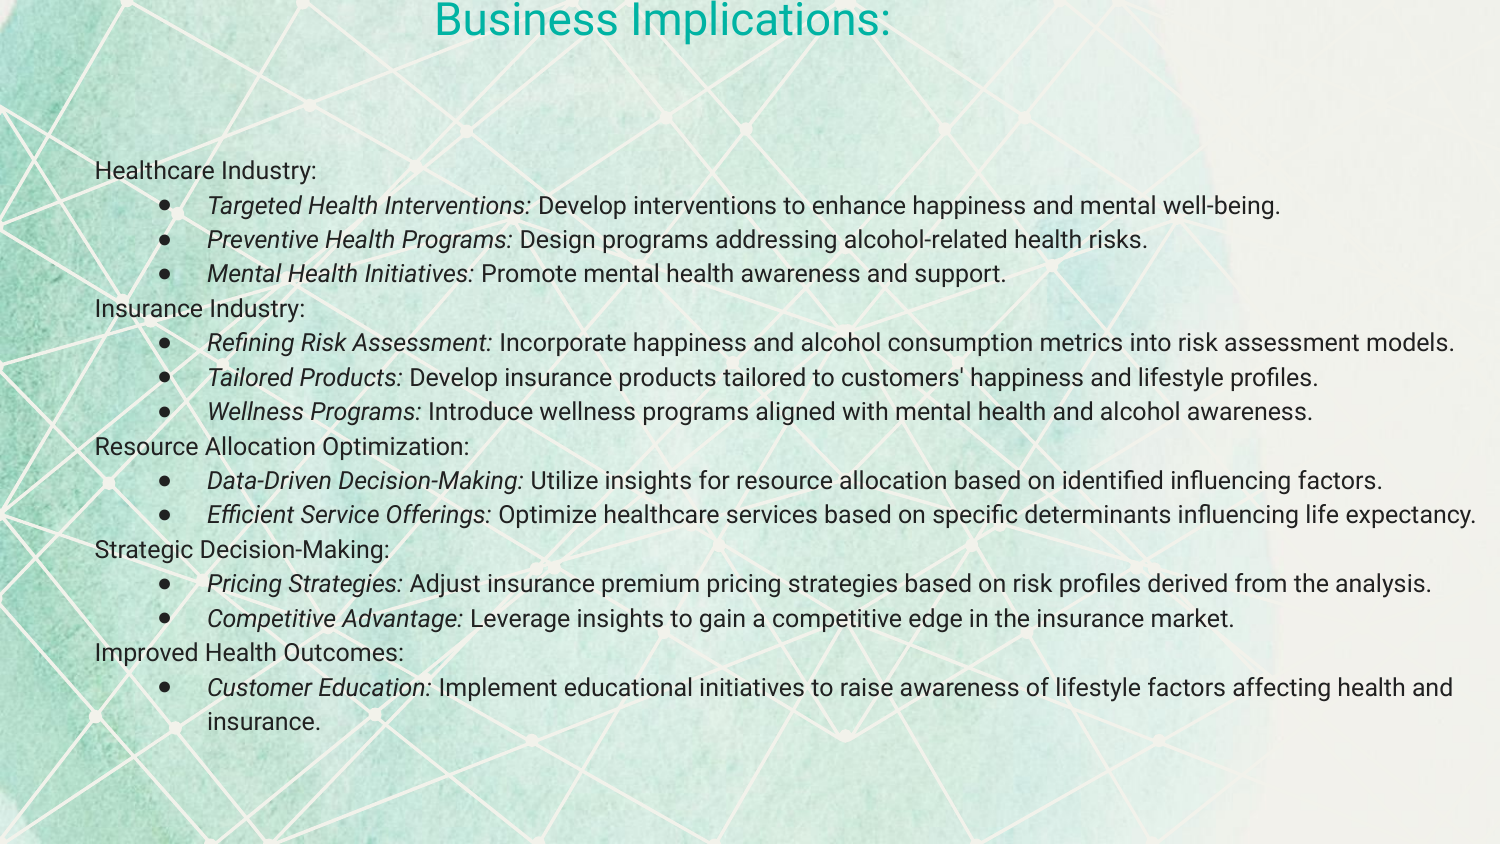

# Business Implications:

Healthcare Industry:
Targeted Health Interventions: Develop interventions to enhance happiness and mental well-being.
Preventive Health Programs: Design programs addressing alcohol-related health risks.
Mental Health Initiatives: Promote mental health awareness and support.
Insurance Industry:
Refining Risk Assessment: Incorporate happiness and alcohol consumption metrics into risk assessment models.
Tailored Products: Develop insurance products tailored to customers' happiness and lifestyle profiles.
Wellness Programs: Introduce wellness programs aligned with mental health and alcohol awareness.
Resource Allocation Optimization:
Data-Driven Decision-Making: Utilize insights for resource allocation based on identified influencing factors.
Efficient Service Offerings: Optimize healthcare services based on specific determinants influencing life expectancy.
Strategic Decision-Making:
Pricing Strategies: Adjust insurance premium pricing strategies based on risk profiles derived from the analysis.
Competitive Advantage: Leverage insights to gain a competitive edge in the insurance market.
Improved Health Outcomes:
Customer Education: Implement educational initiatives to raise awareness of lifestyle factors affecting health and insurance.